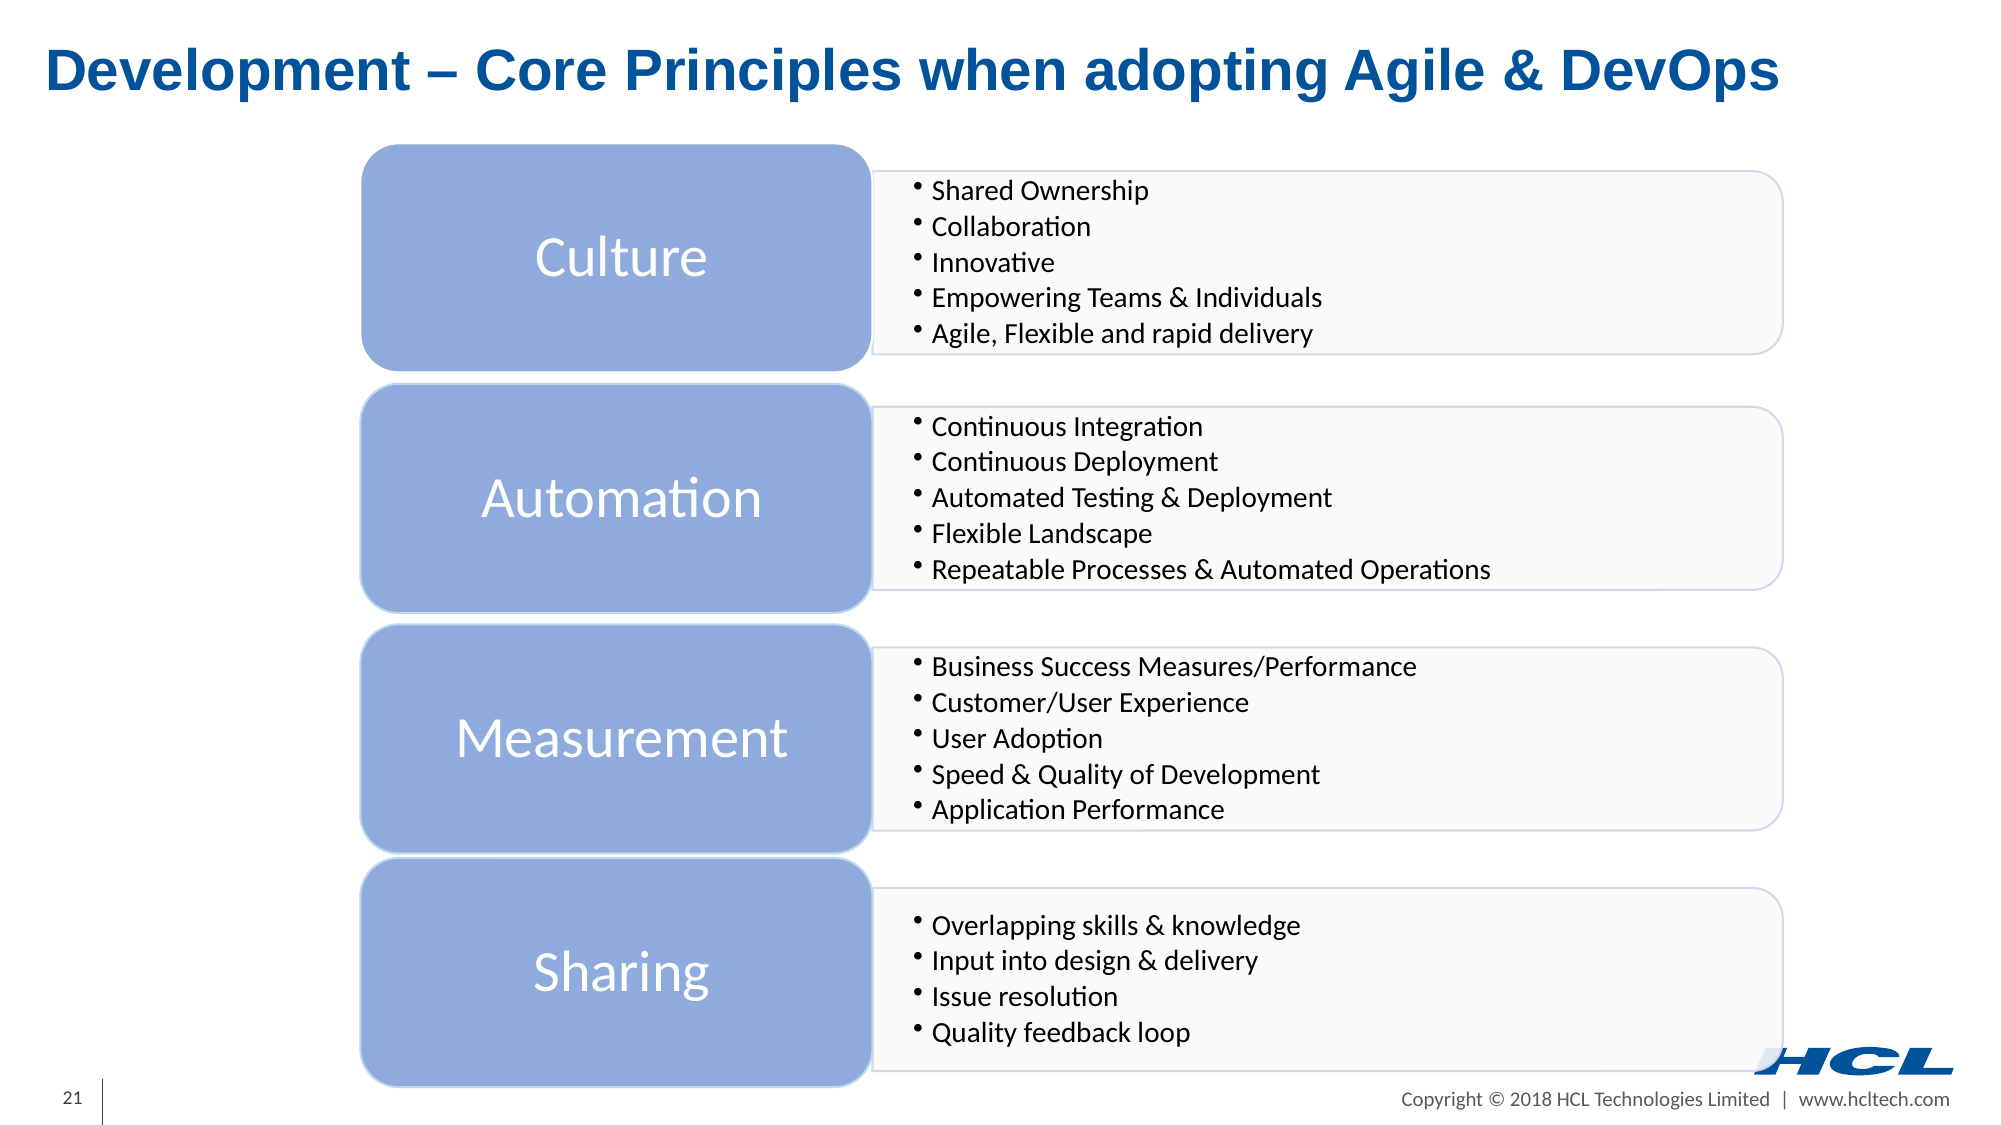

# Development – Core Principles when adopting Agile & DevOps
Shared Ownership
Collaboration
Innovative
Empowering Teams & Individuals
Agile, Flexible and rapid delivery
Culture
Continuous Integration
Continuous Deployment
Automated Testing & Deployment
Flexible Landscape
Repeatable Processes & Automated Operations
Automation
Business Success Measures/Performance
Customer/User Experience
User Adoption
Speed & Quality of Development
Application Performance
Measurement
Overlapping skills & knowledge
Input into design & delivery
Issue resolution
Quality feedback loop
Sharing